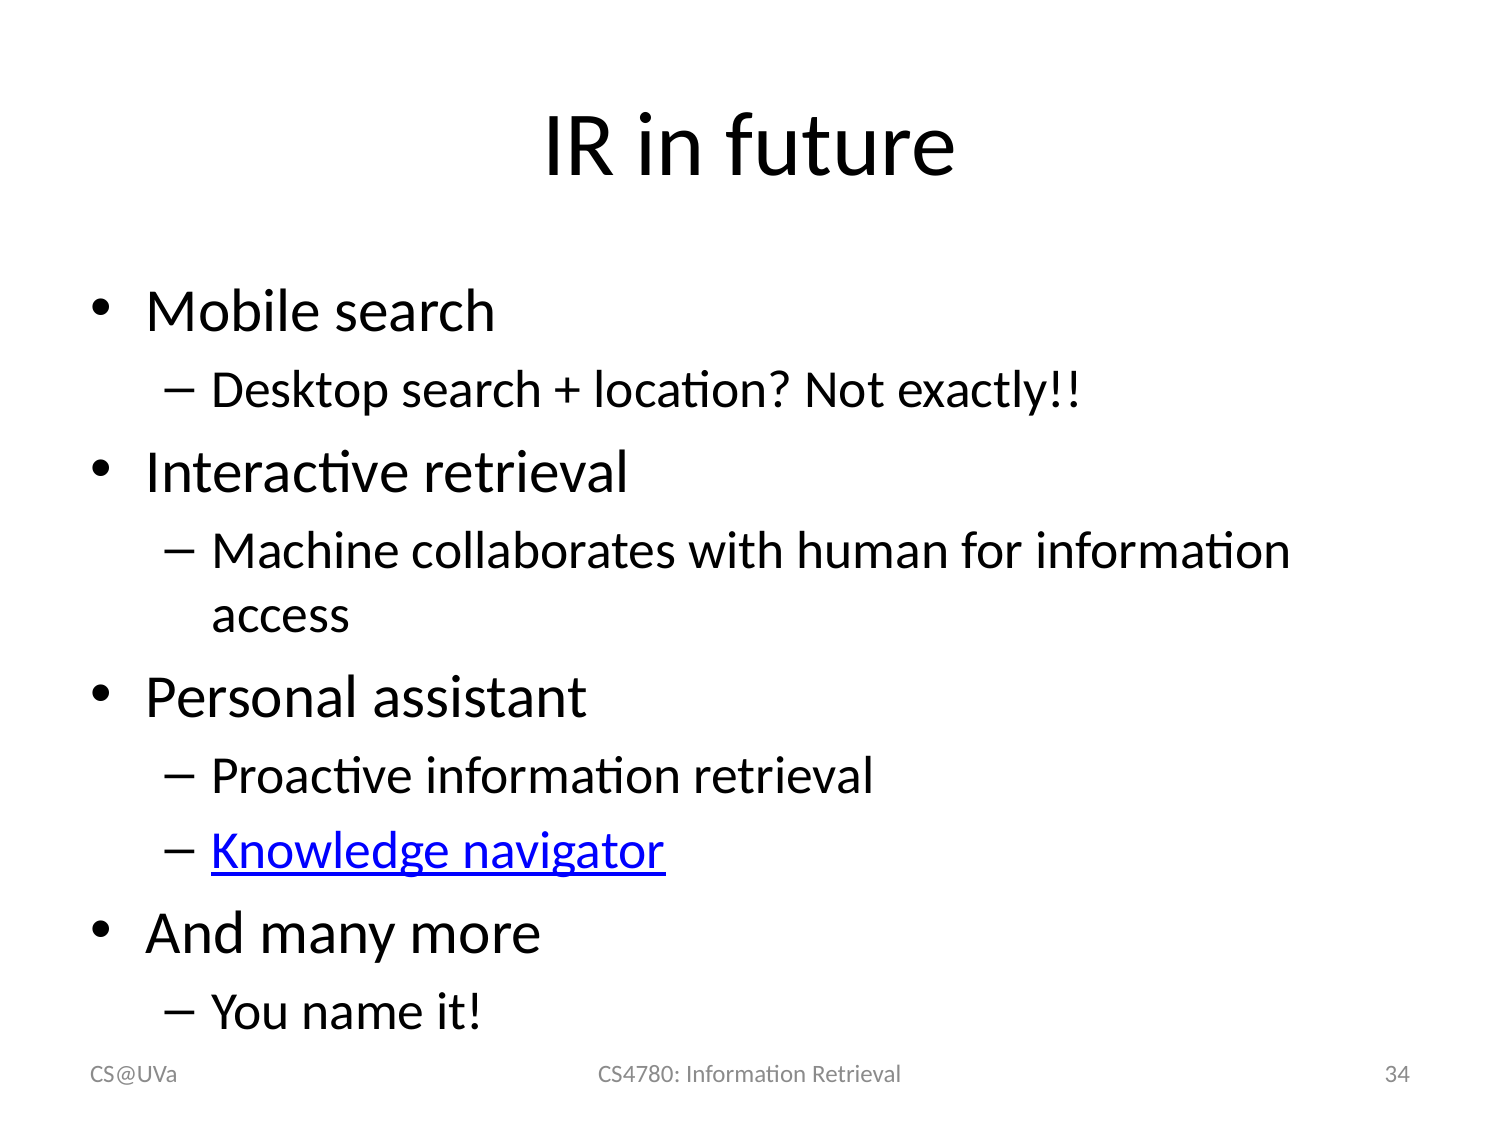

# IR in future
Mobile search
Desktop search + location? Not exactly!!
Interactive retrieval
Machine collaborates with human for information access
Personal assistant
Proactive information retrieval
Knowledge navigator
And many more
You name it!

CS@UVa
CS4780: Information Retrieval
34